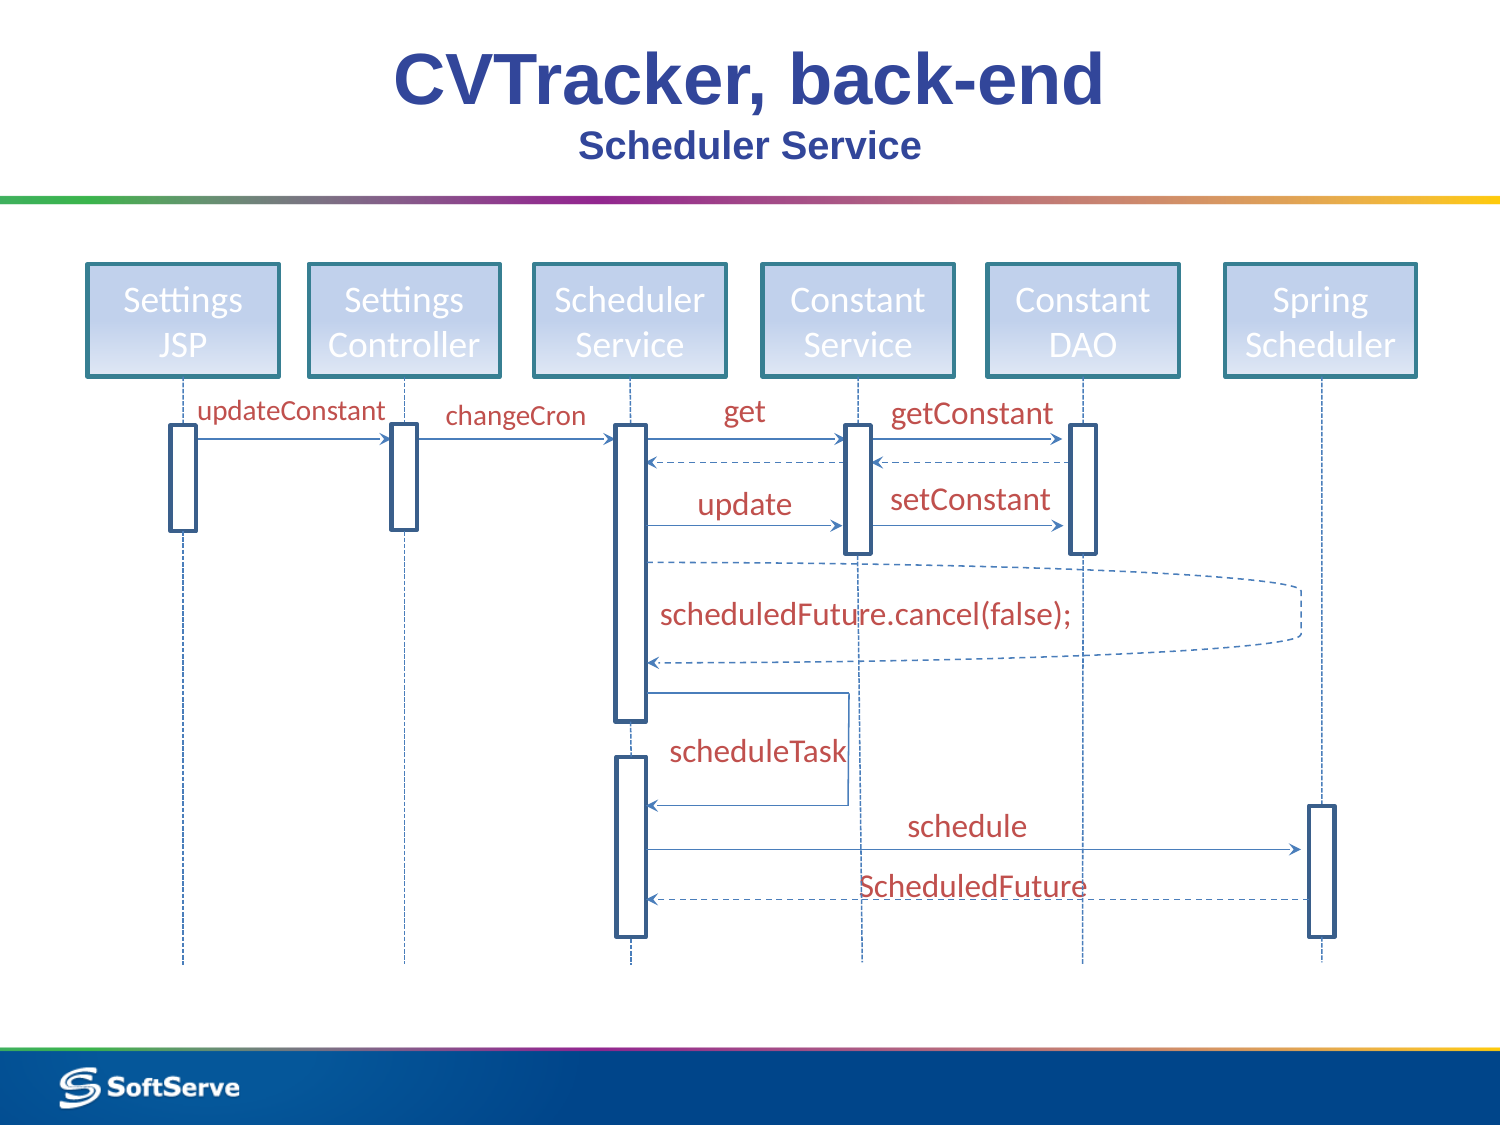

# CVTracker, back-end Scheduler Service

Settings
JSP
Settings
Controller
Scheduler
Service
Constant
Service
Constant
DAO
Spring
Scheduler
get
updateConstant
getConstant
changeCron

setConstant
update

scheduledFuture.cancel(false);
scheduleTask

schedule

ScheduledFuture